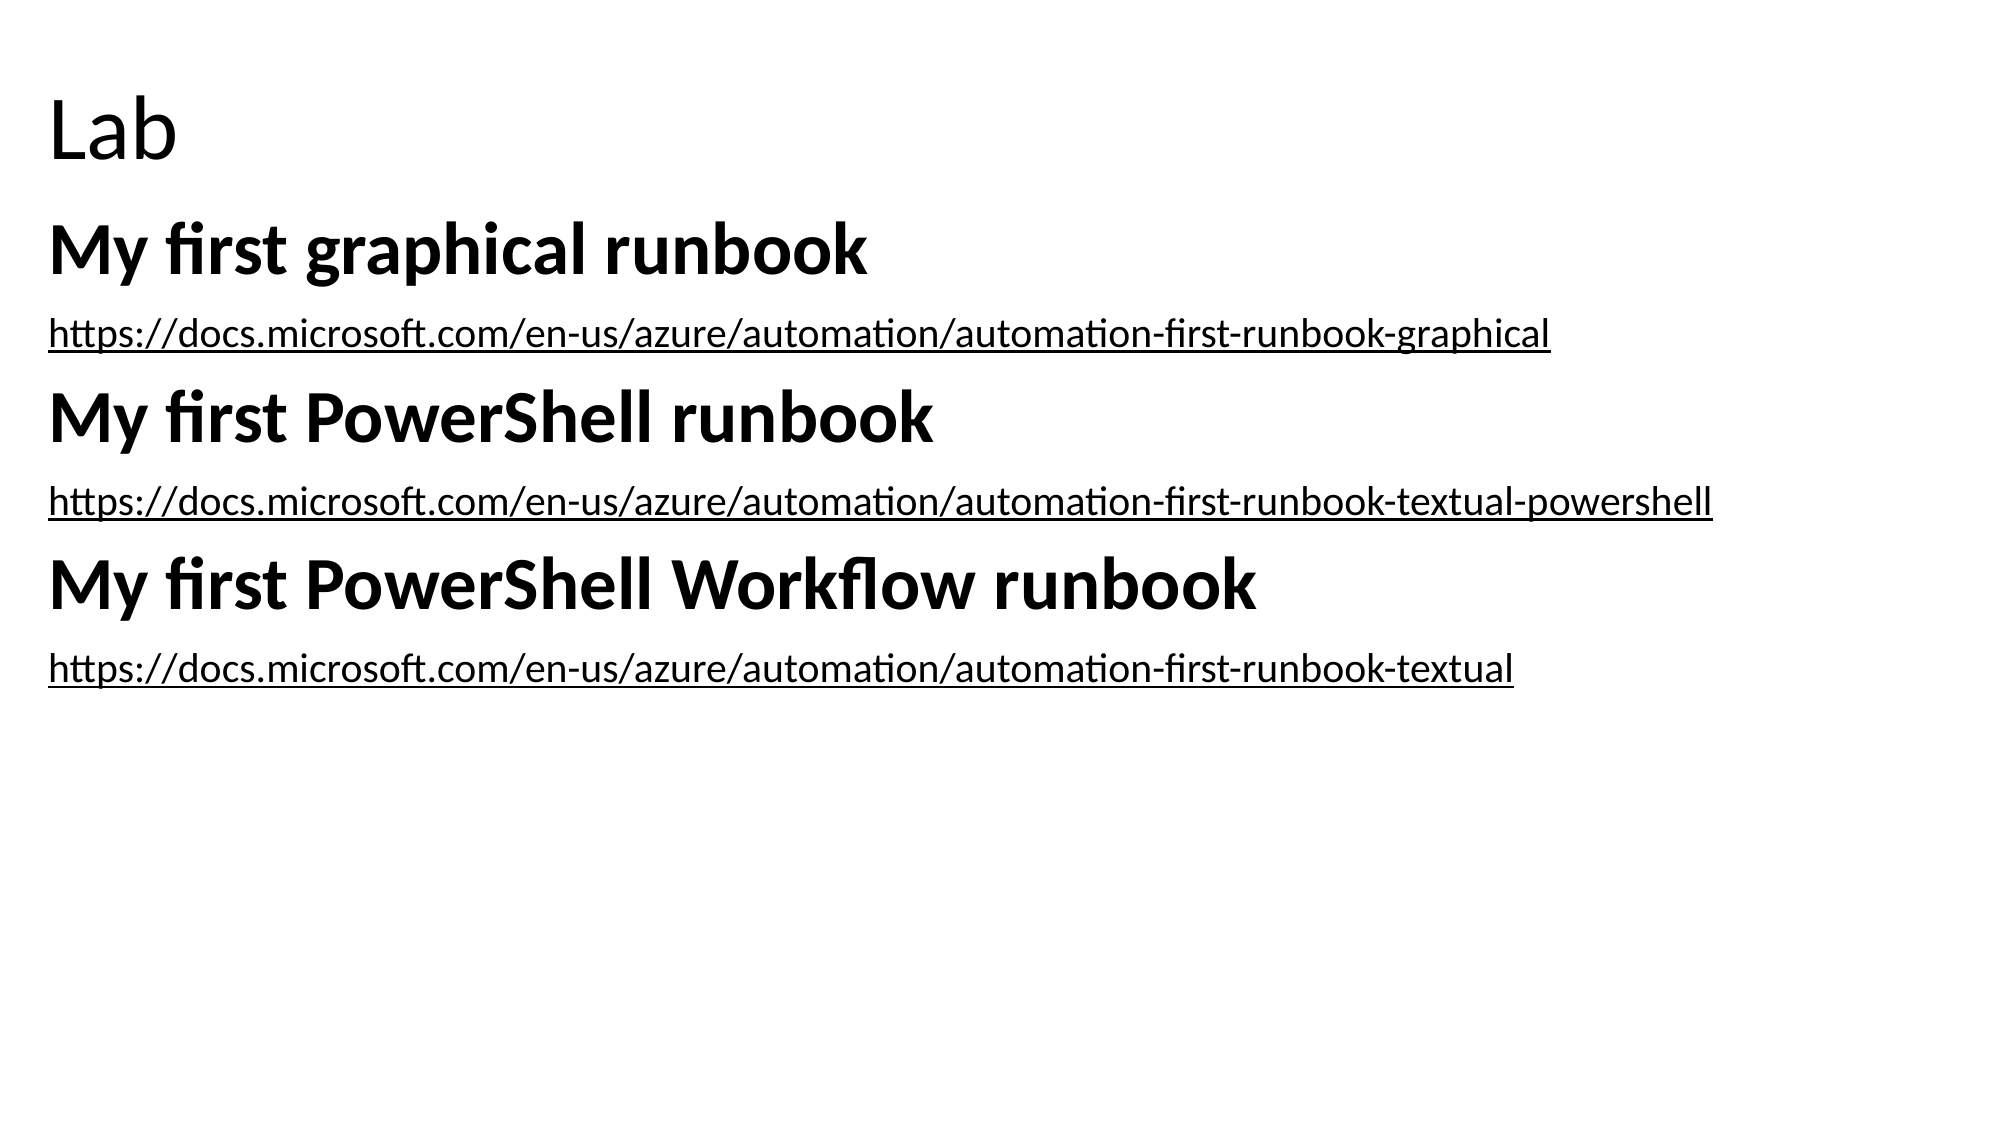

# Lab
My first graphical runbook
https://docs.microsoft.com/en-us/azure/automation/automation-first-runbook-graphical
My first PowerShell runbook
https://docs.microsoft.com/en-us/azure/automation/automation-first-runbook-textual-powershell
My first PowerShell Workflow runbook
https://docs.microsoft.com/en-us/azure/automation/automation-first-runbook-textual